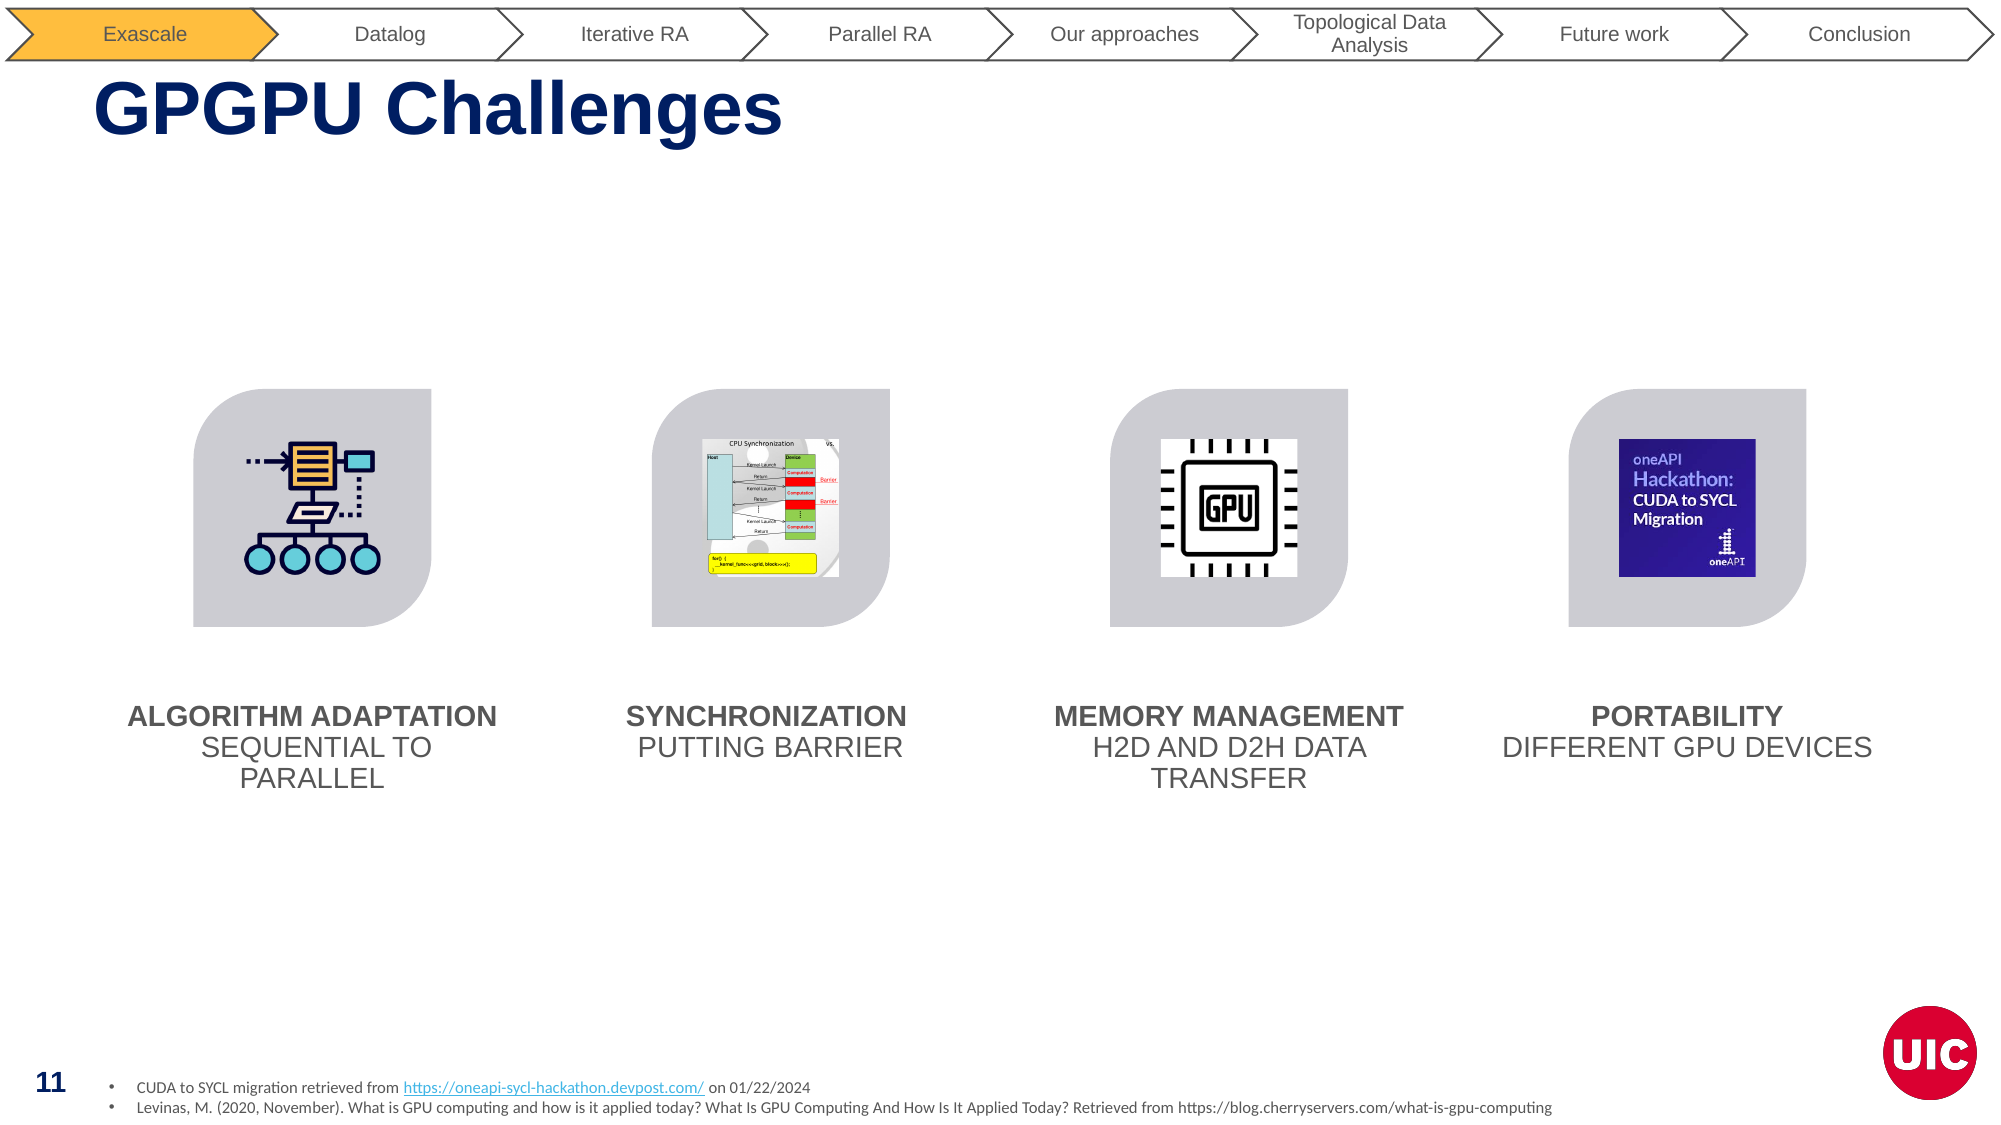

Exascale
Datalog
Iterative RA
Parallel RA
Our approaches
Topological Data Analysis
Future work
Conclusion
# GPGPU Challenges
Algorithm adaptation
 Sequential to parallel
synchronization
Putting barrier
Memory management H2d and D2h data transfer
Portability
different GPU devices
CUDA to SYCL migration retrieved from https://oneapi-sycl-hackathon.devpost.com/ on 01/22/2024
Levinas, M. (2020, November). What is GPU computing and how is it applied today? What Is GPU Computing And How Is It Applied Today? Retrieved from https://blog.cherryservers.com/what-is-gpu-computing